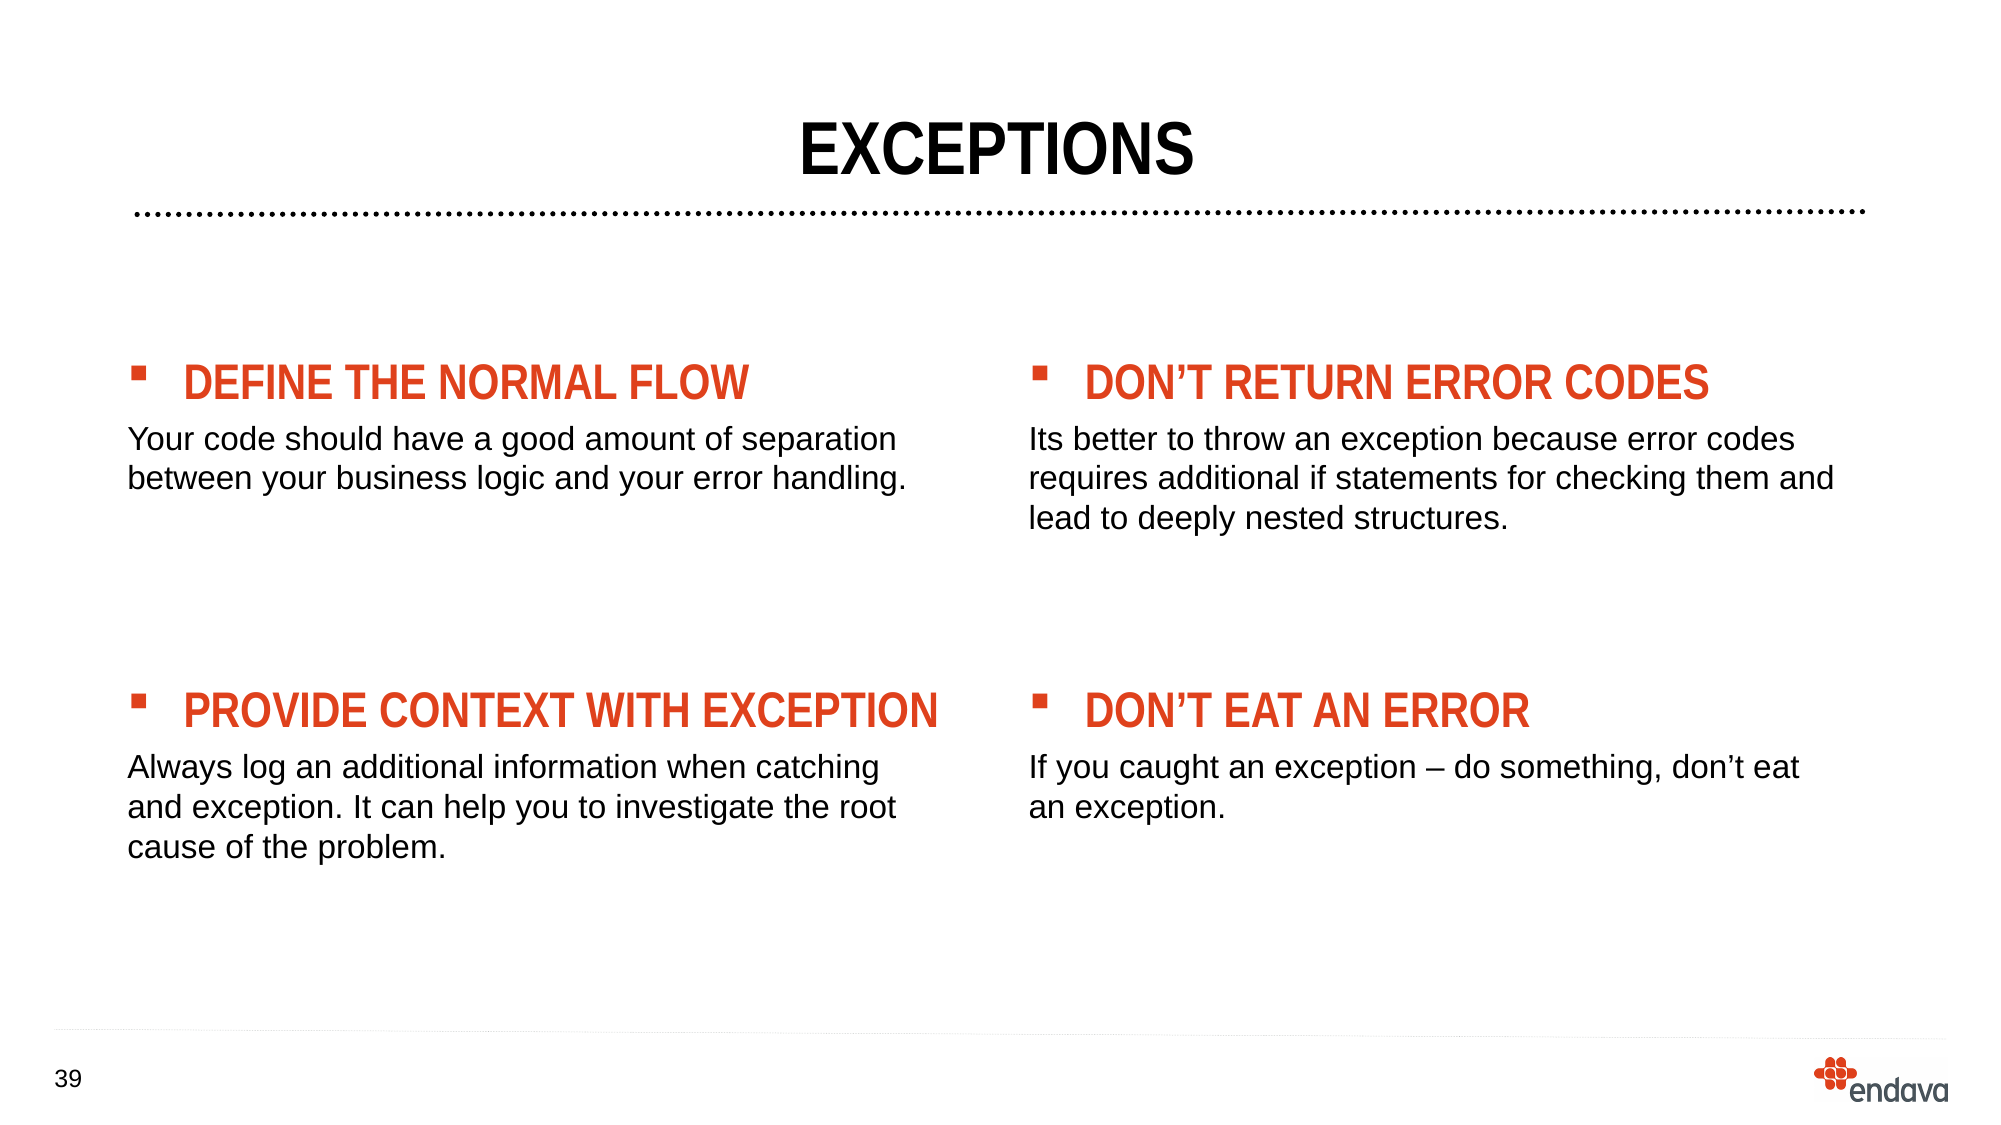

# EXCEPTIONS
DEFINE THE NORMAL FLOW
DON’T RETURN ERROR CODES
Your code should have a good amount of separation between your business logic and your error handling.

Its better to throw an exception because error codes requires additional if statements for checking them and lead to deeply nested structures.
Provide Context WITH EXCEPTION
DON’T EAT AN ERROR
Always log an additional information when catching and exception. It can help you to investigate the root cause of the problem.

If you caught an exception – do something, don’t eat an exception.